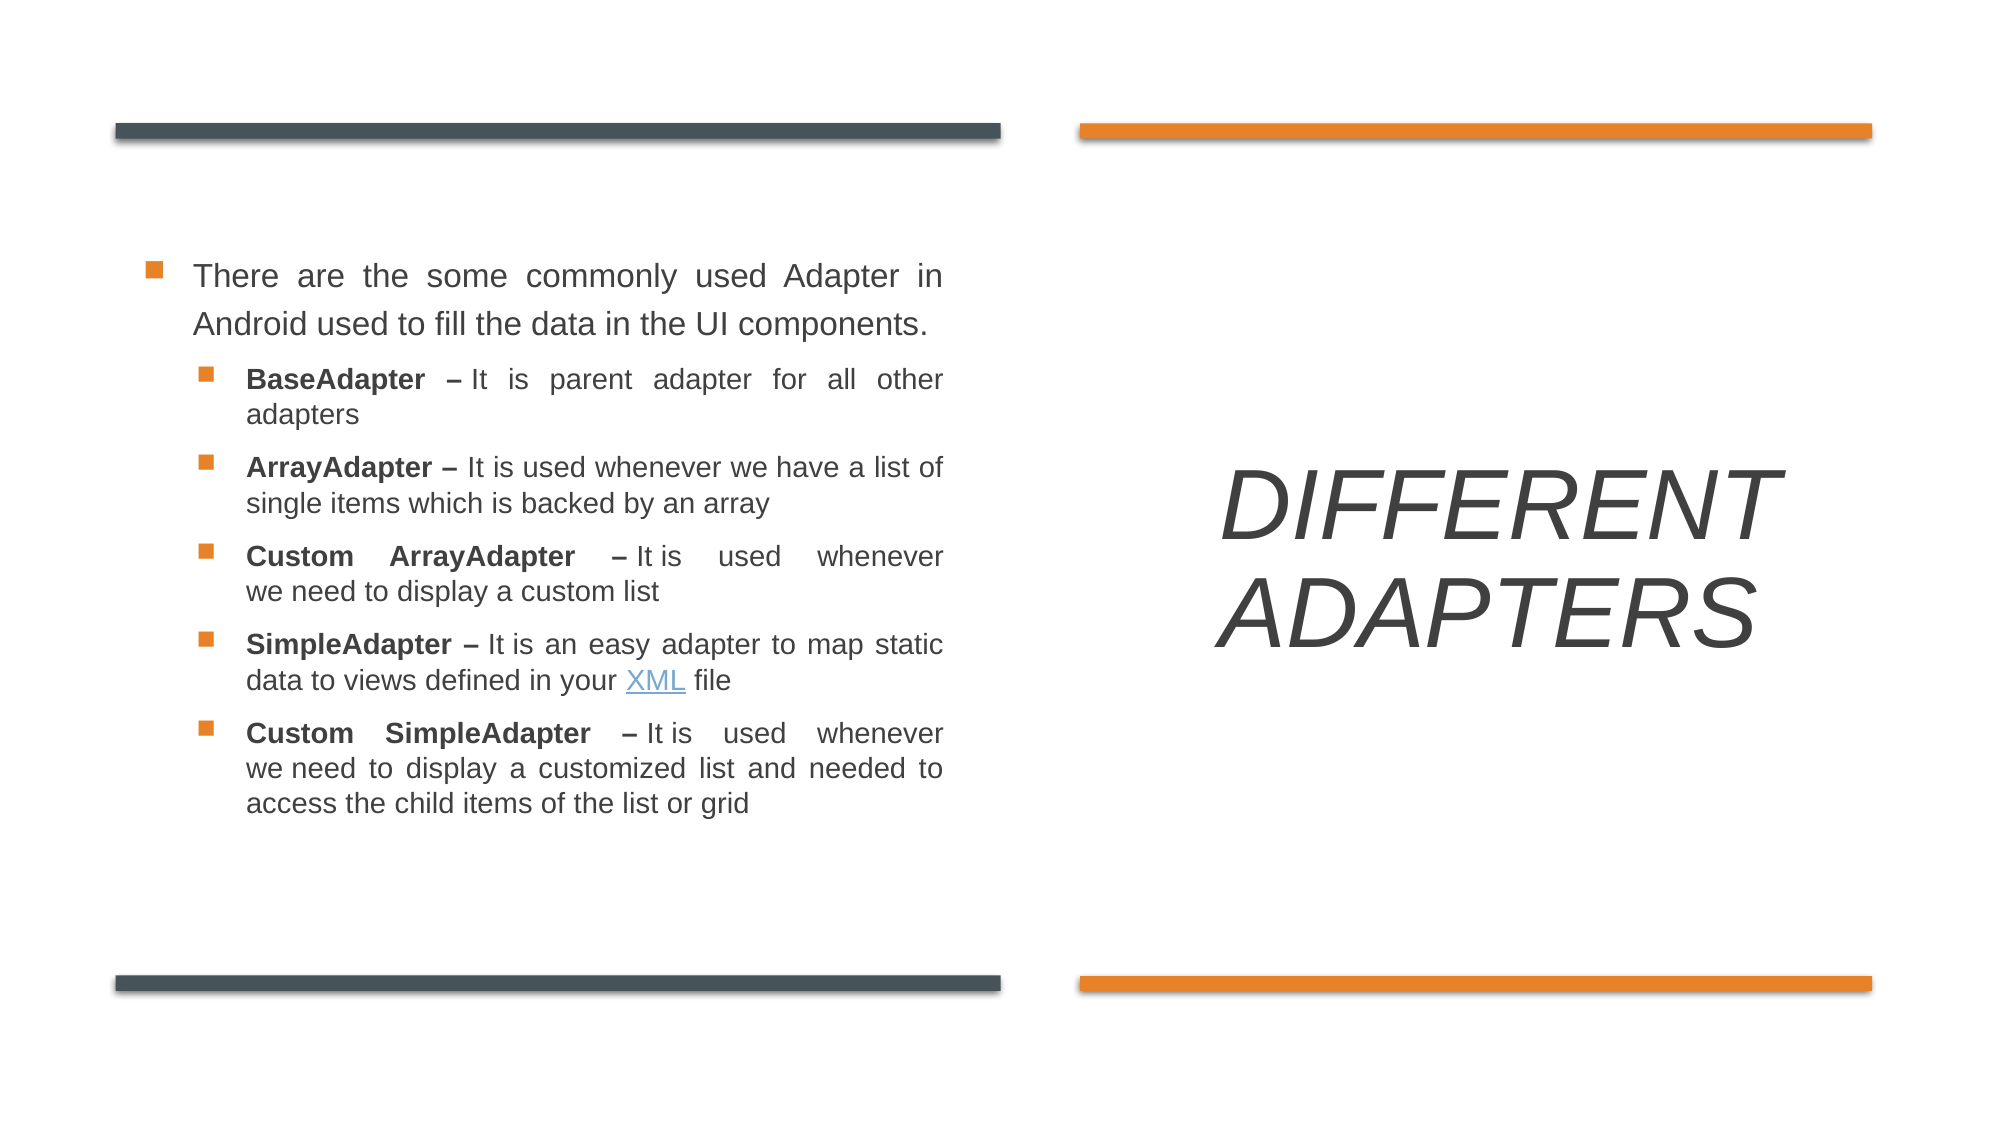

# Different ADapters
There are the some commonly used Adapter in Android used to fill the data in the UI components.
BaseAdapter – It is parent adapter for all other adapters
ArrayAdapter – It is used whenever we have a list of single items which is backed by an array
Custom ArrayAdapter – It is used whenever we need to display a custom list
SimpleAdapter – It is an easy adapter to map static data to views defined in your XML file
Custom SimpleAdapter – It is used whenever we need to display a customized list and needed to access the child items of the list or grid